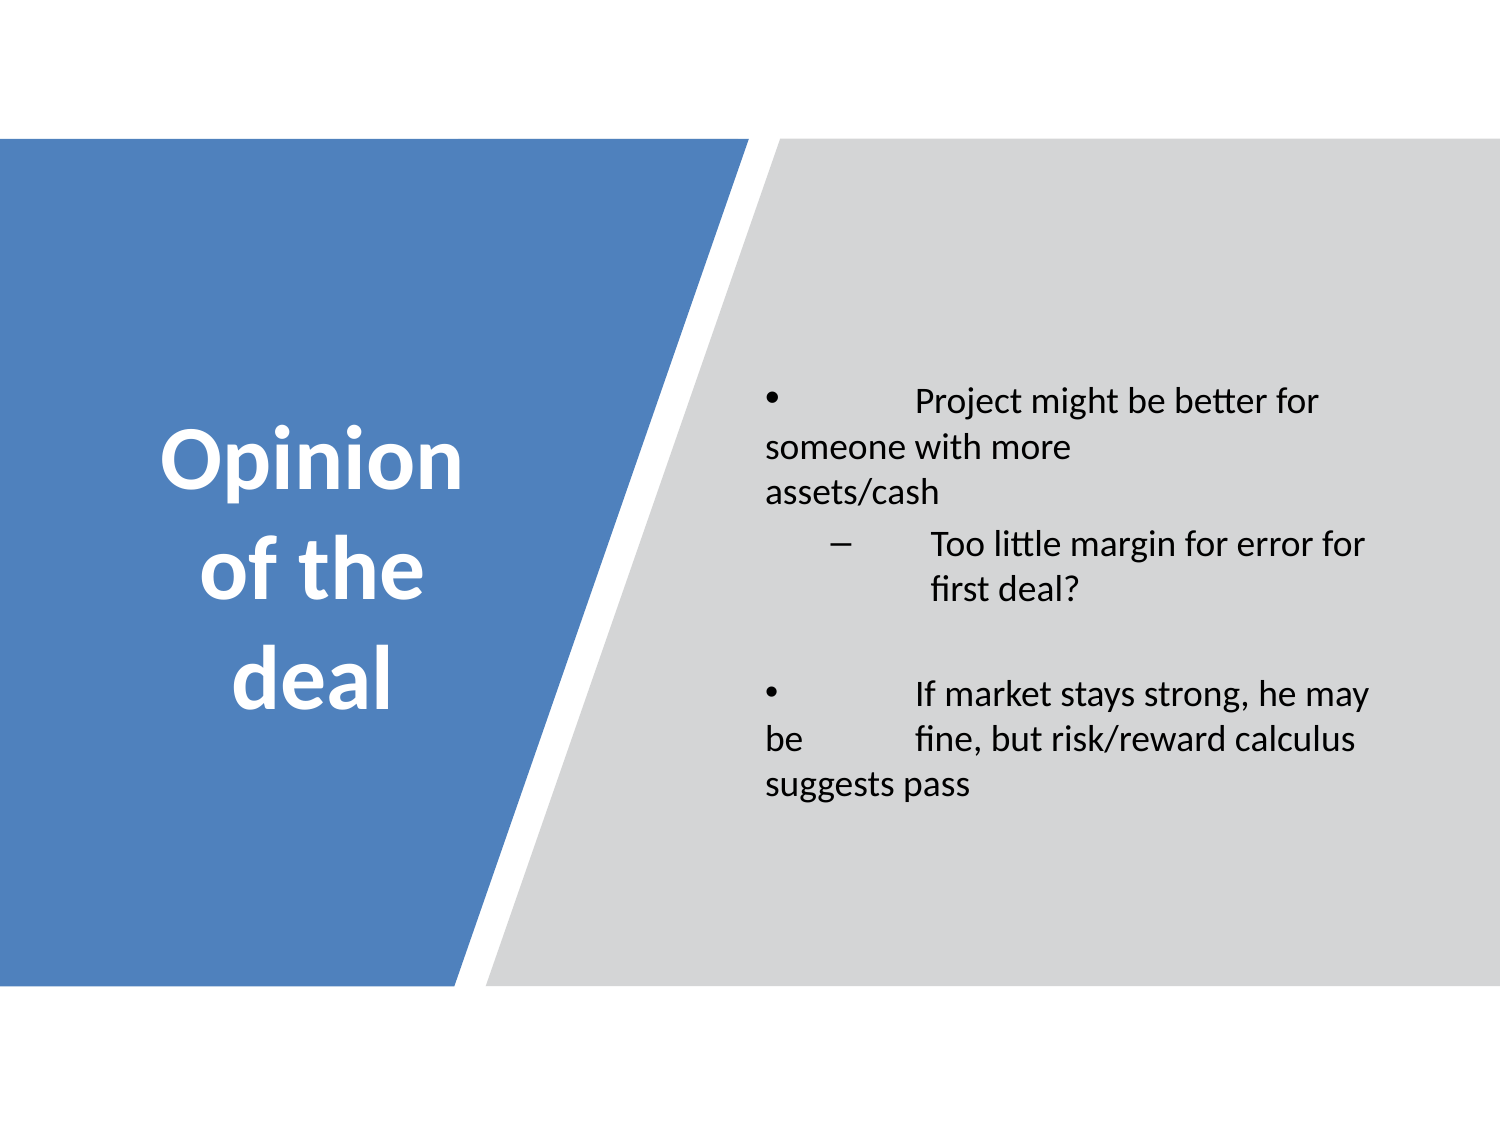

Project might be better for 	someone with more 	assets/cash
Too little margin for error for first deal?

  	If market stays strong, he may be 	fine, but risk/reward calculus 	suggests pass
# Opinion of the deal